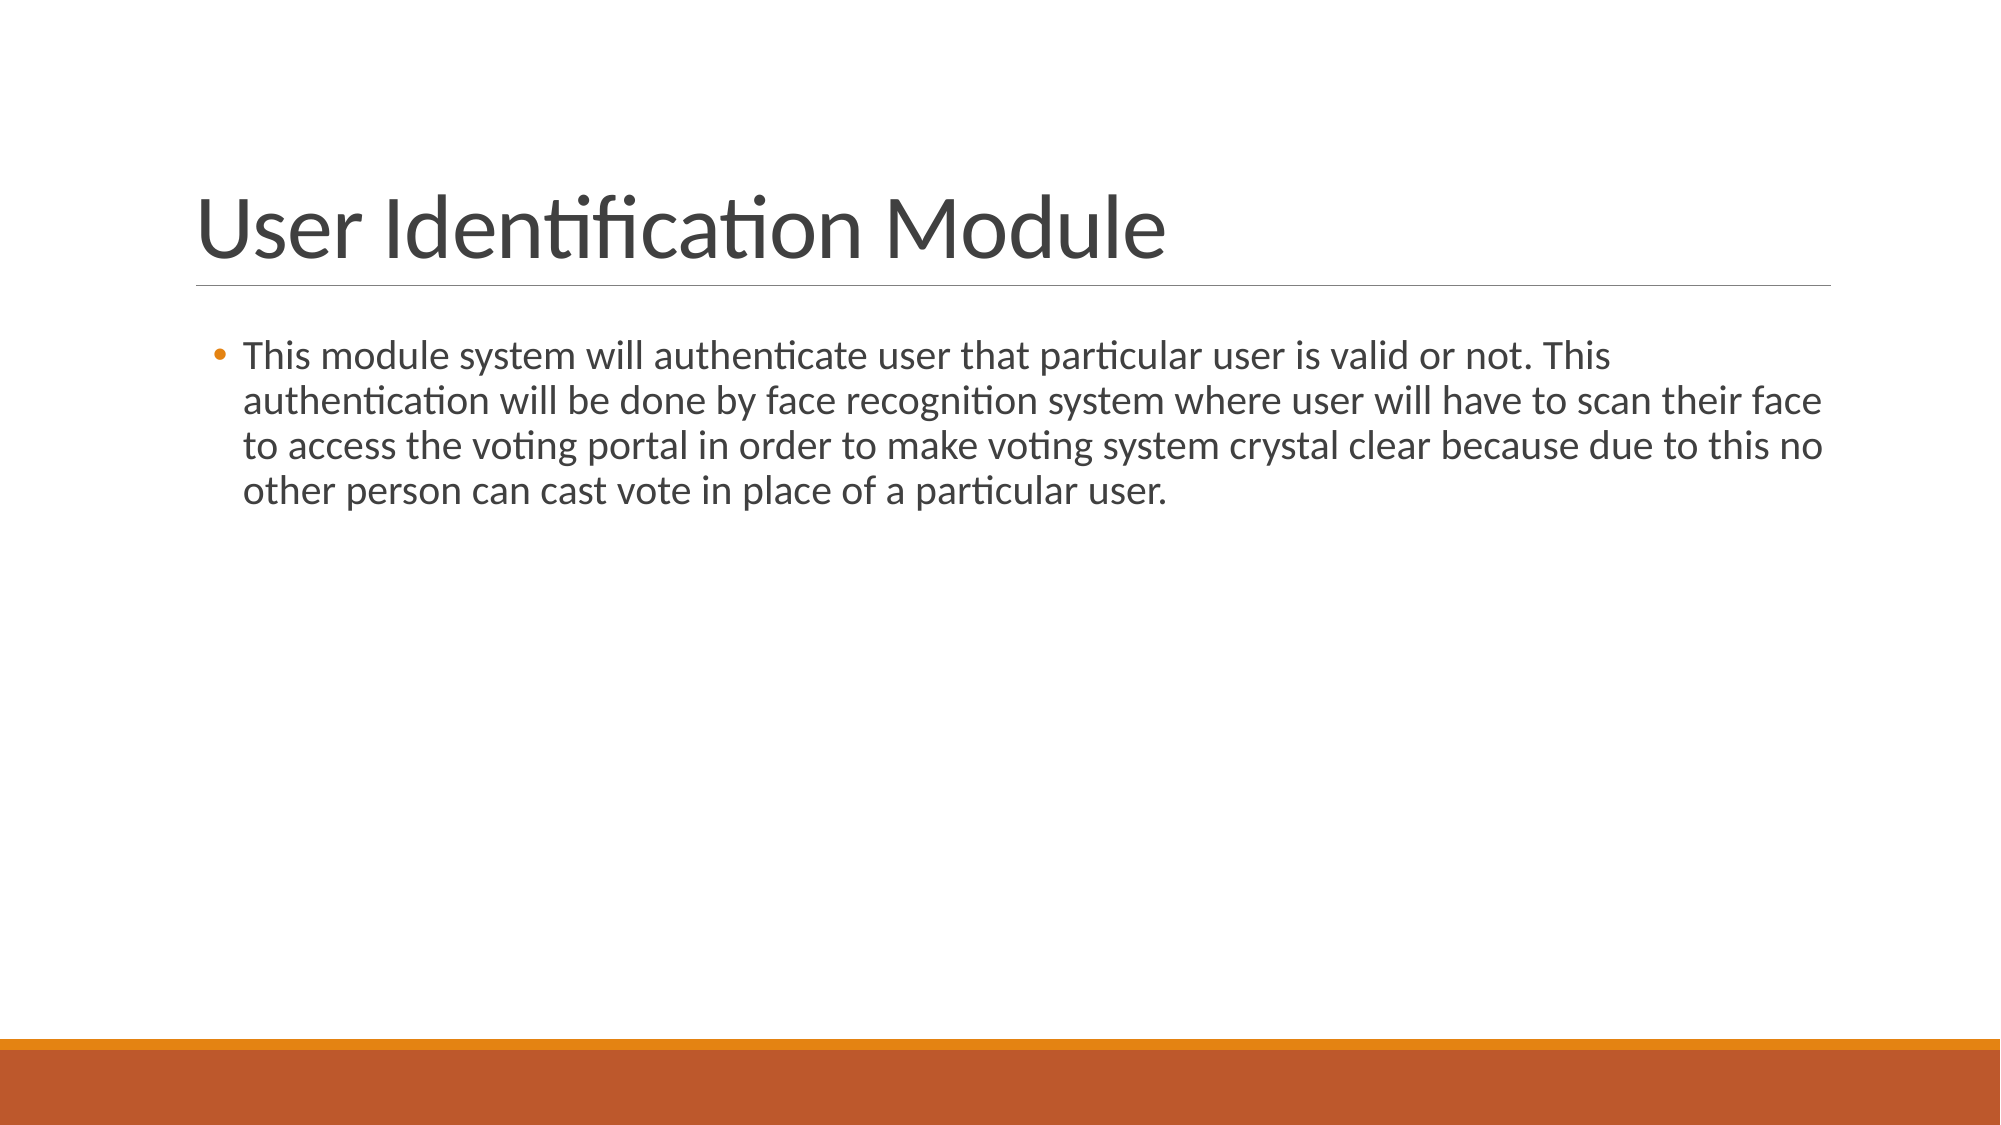

# User Identification Module
This module system will authenticate user that particular user is valid or not. This authentication will be done by face recognition system where user will have to scan their face to access the voting portal in order to make voting system crystal clear because due to this no other person can cast vote in place of a particular user.